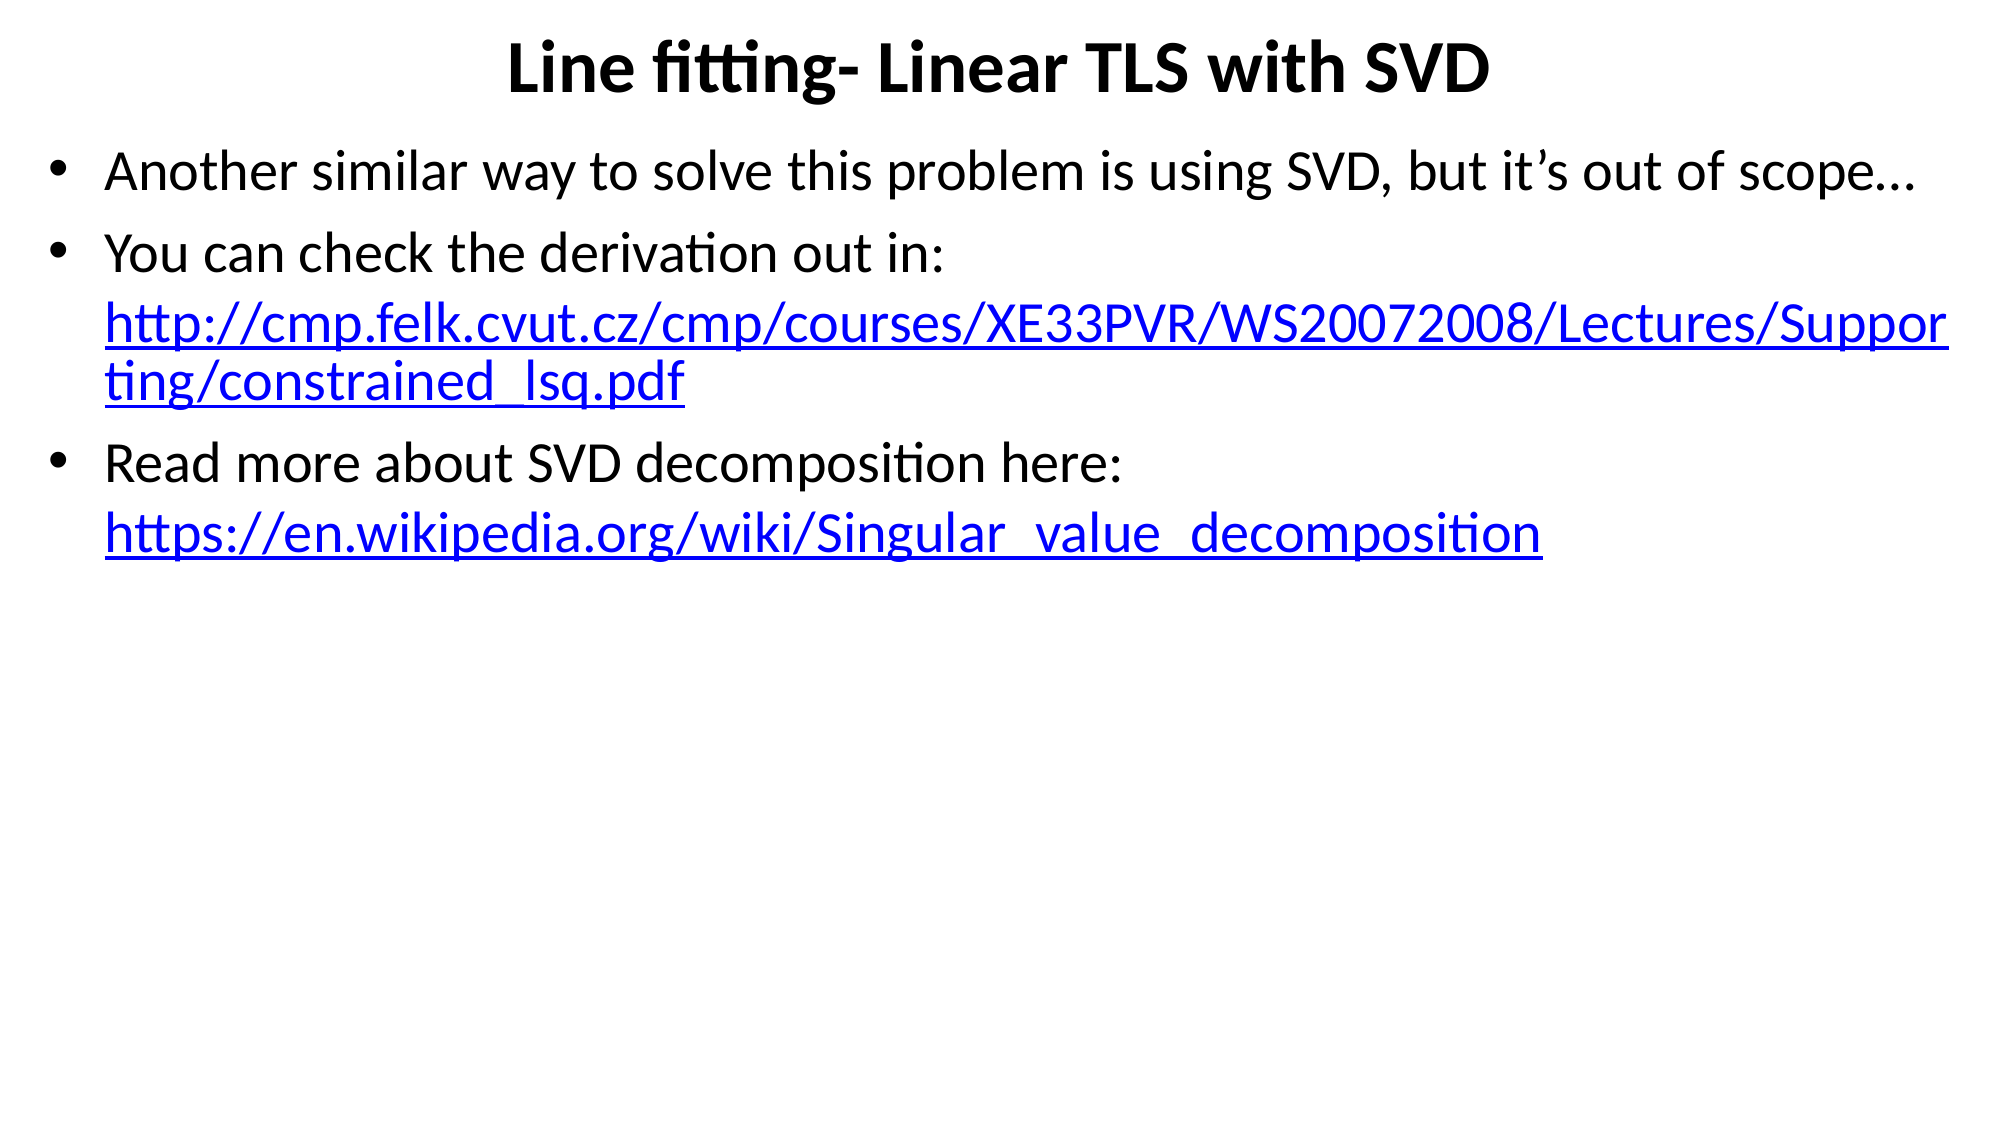

# Line fitting- Linear TLS with SVD
Another similar way to solve this problem is using SVD, but it’s out of scope…
You can check the derivation out in: http://cmp.felk.cvut.cz/cmp/courses/XE33PVR/WS20072008/Lectures/Supporting/constrained_lsq.pdf
Read more about SVD decomposition here: https://en.wikipedia.org/wiki/Singular_value_decomposition